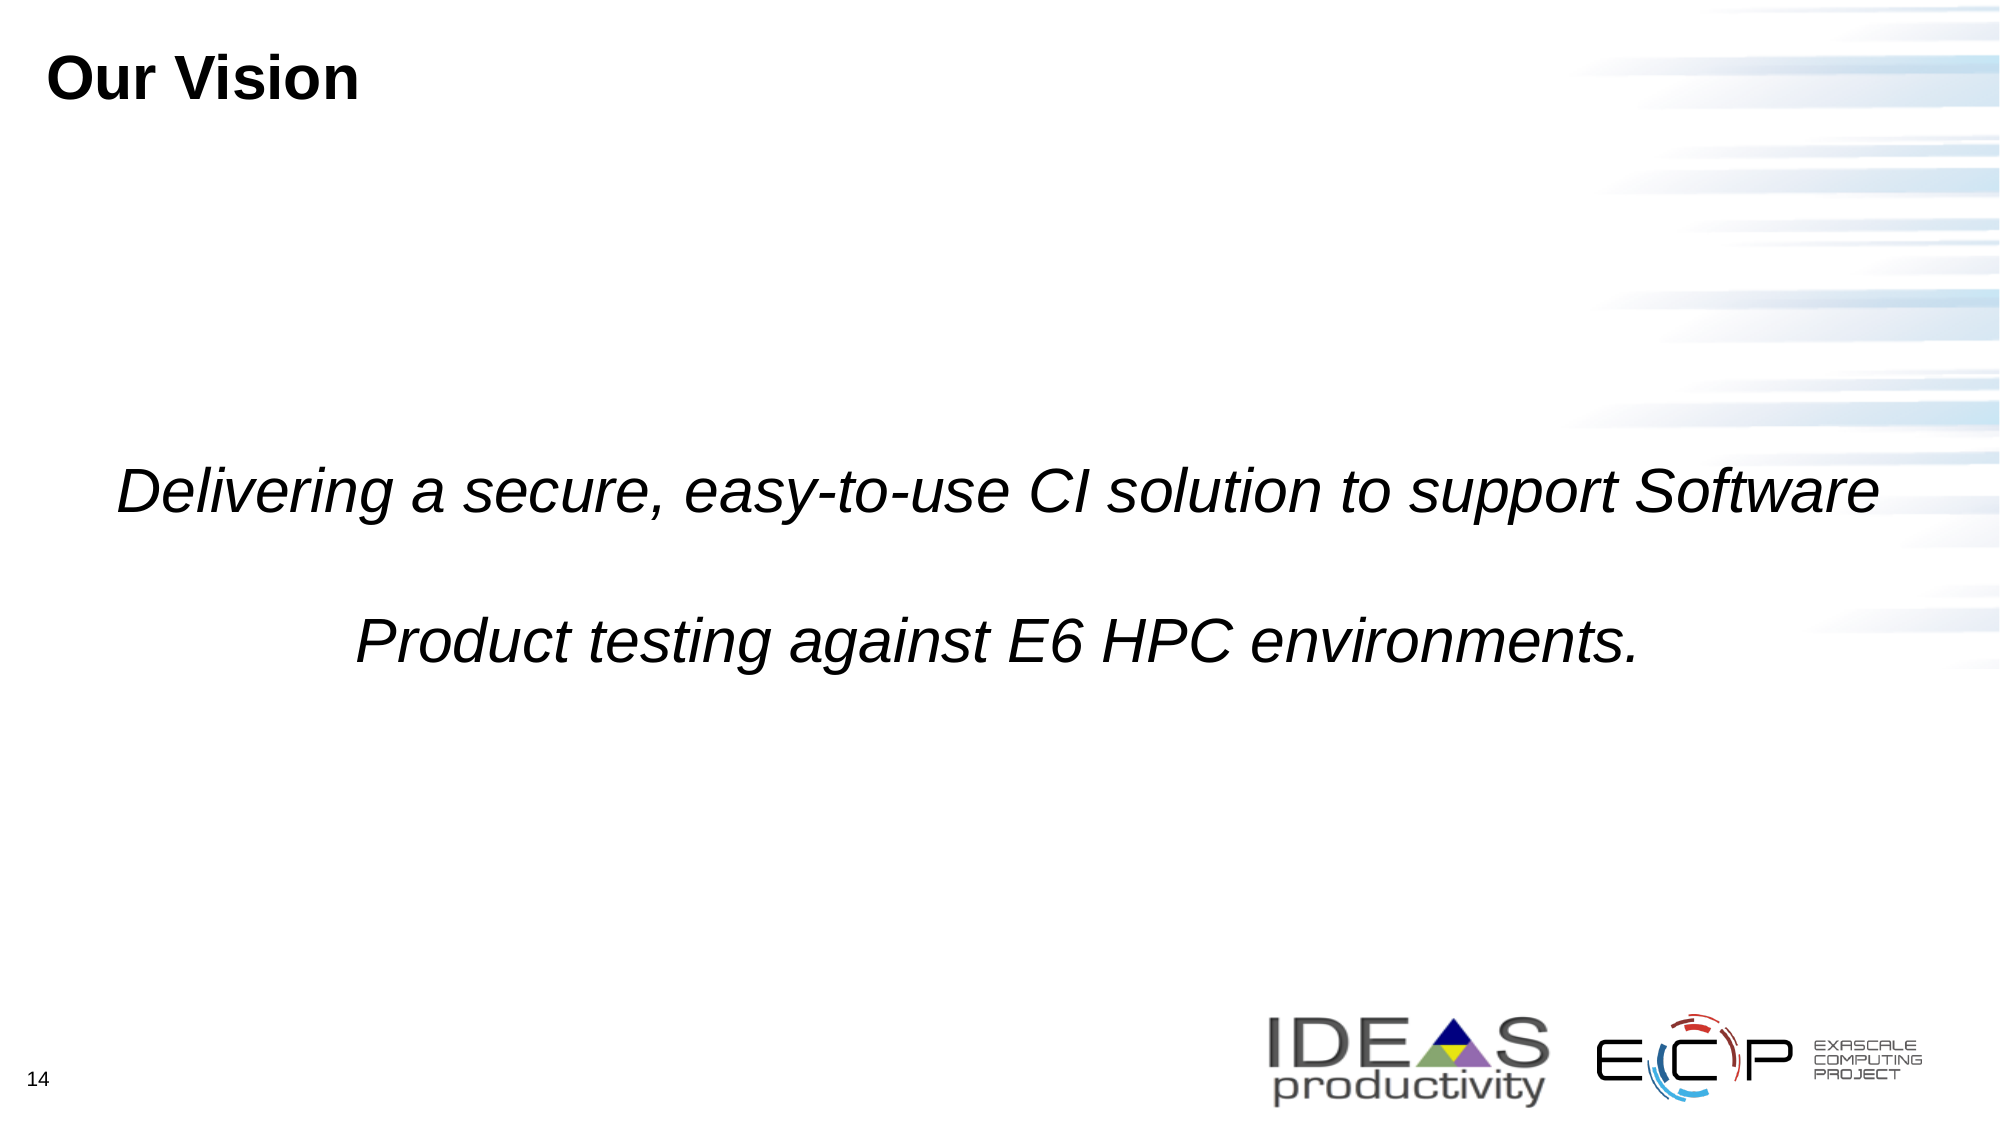

# Our Vision
Delivering a secure, easy-to-use CI solution to support Software Product testing against E6 HPC environments.